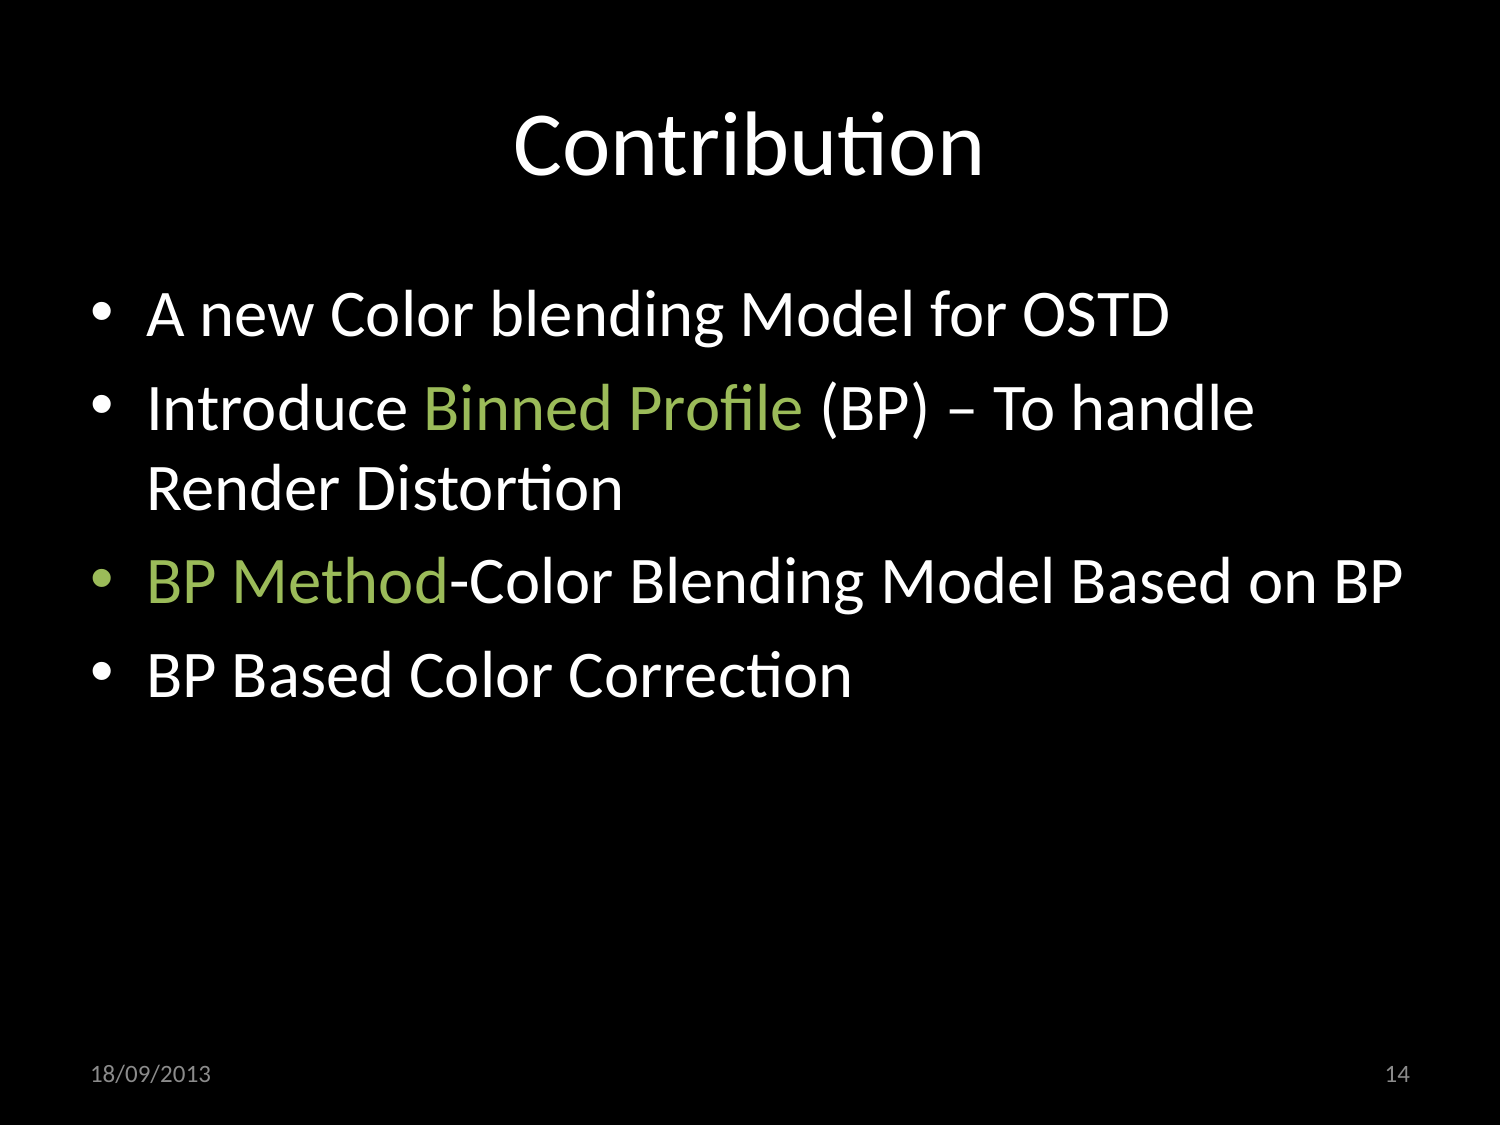

# Contribution
A new Color blending Model for OSTD
Introduce Binned Profile (BP) – To handle Render Distortion
BP Method-Color Blending Model Based on BP
BP Based Color Correction

18/09/2013
14